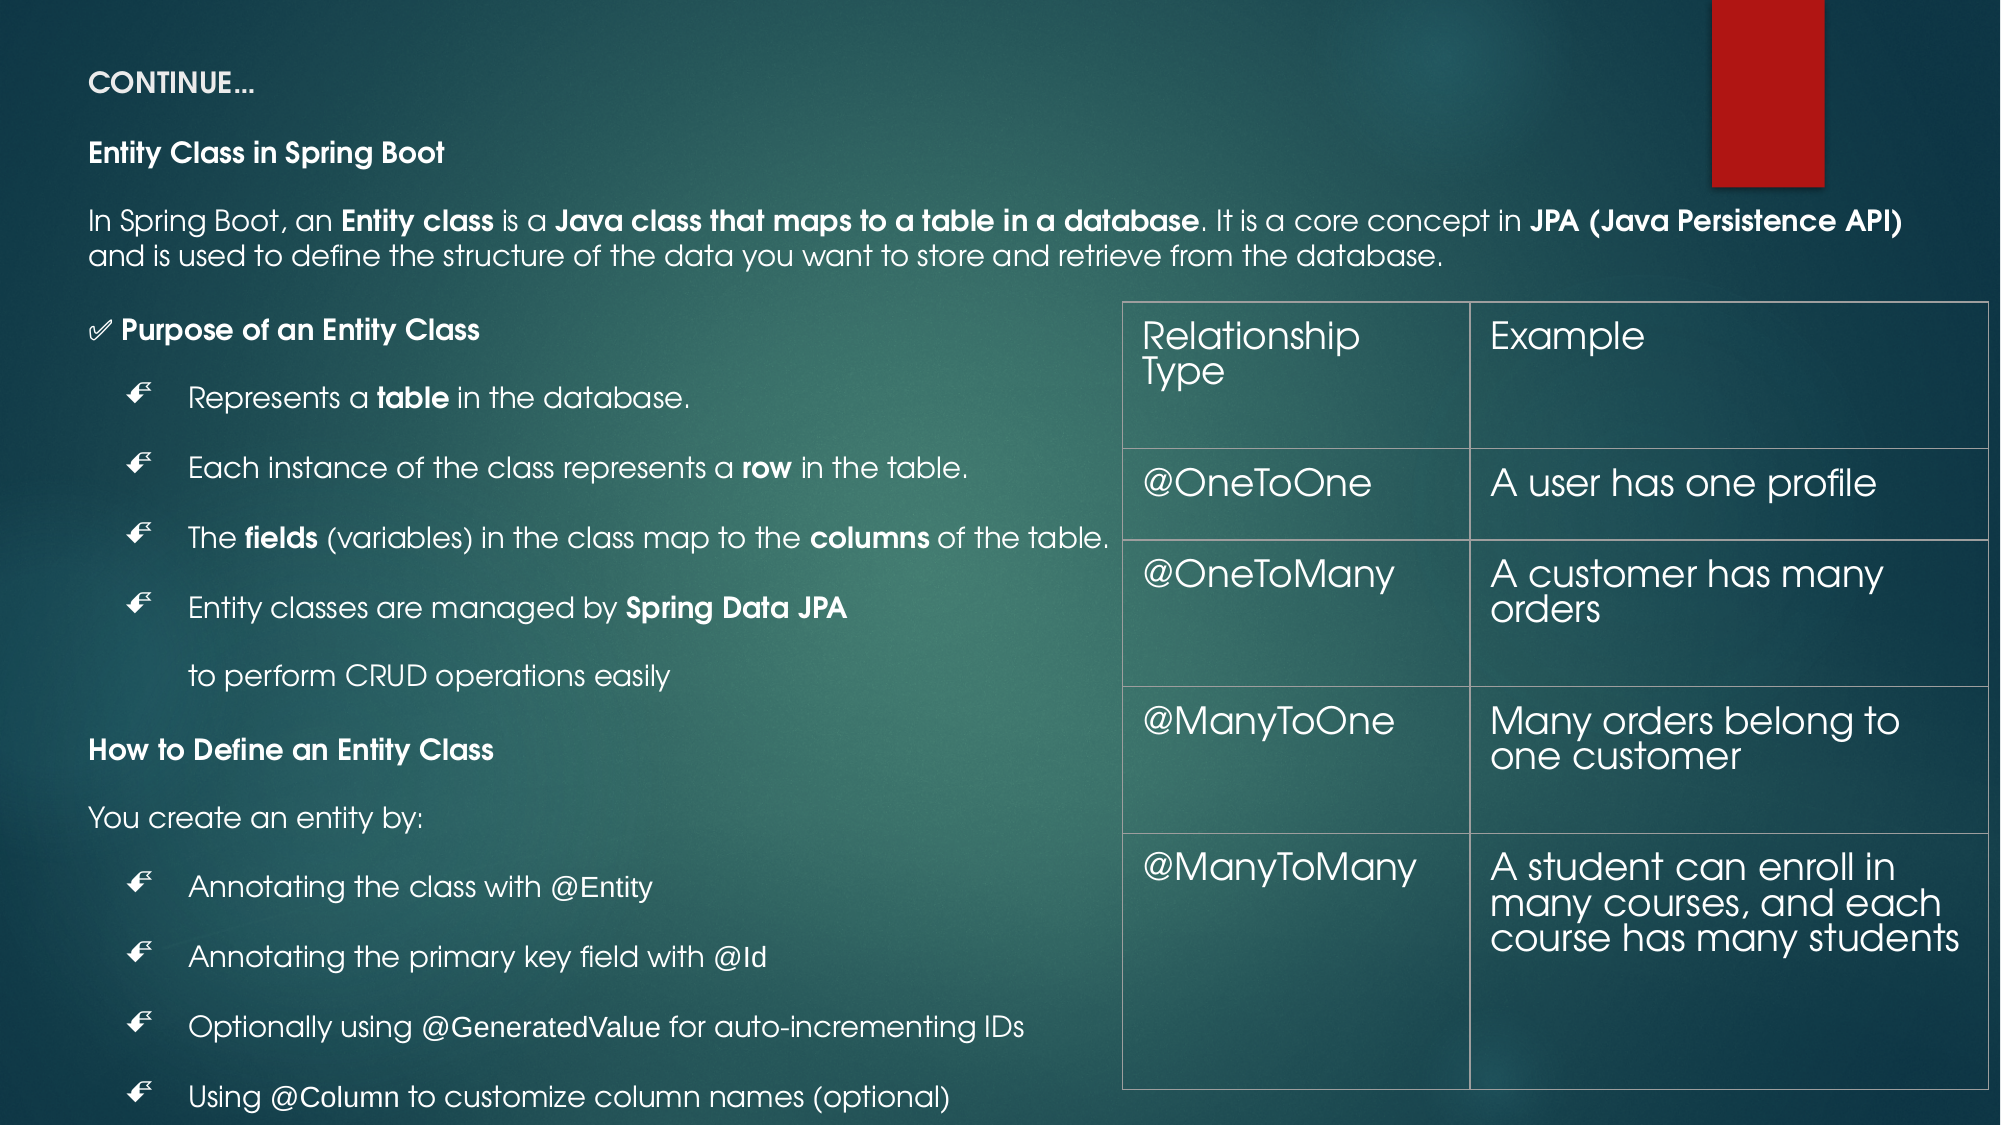

# CONTINUE…
Entity Class in Spring Boot
In Spring Boot, an Entity class is a Java class that maps to a table in a database. It is a core concept in JPA (Java Persistence API) and is used to define the structure of the data you want to store and retrieve from the database.
✅ Purpose of an Entity Class
Represents a table in the database.
Each instance of the class represents a row in the table.
The fields (variables) in the class map to the columns of the table.
Entity classes are managed by Spring Data JPA
to perform CRUD operations easily
How to Define an Entity Class
You create an entity by:
Annotating the class with @Entity
Annotating the primary key field with @Id
Optionally using @GeneratedValue for auto-incrementing IDs
Using @Column to customize column names (optional)

| Relationship Type | Example |
| --- | --- |
| @OneToOne | A user has one profile |
| @OneToMany | A customer has many orders |
| @ManyToOne | Many orders belong to one customer |
| @ManyToMany | A student can enroll in many courses, and each course has many students |